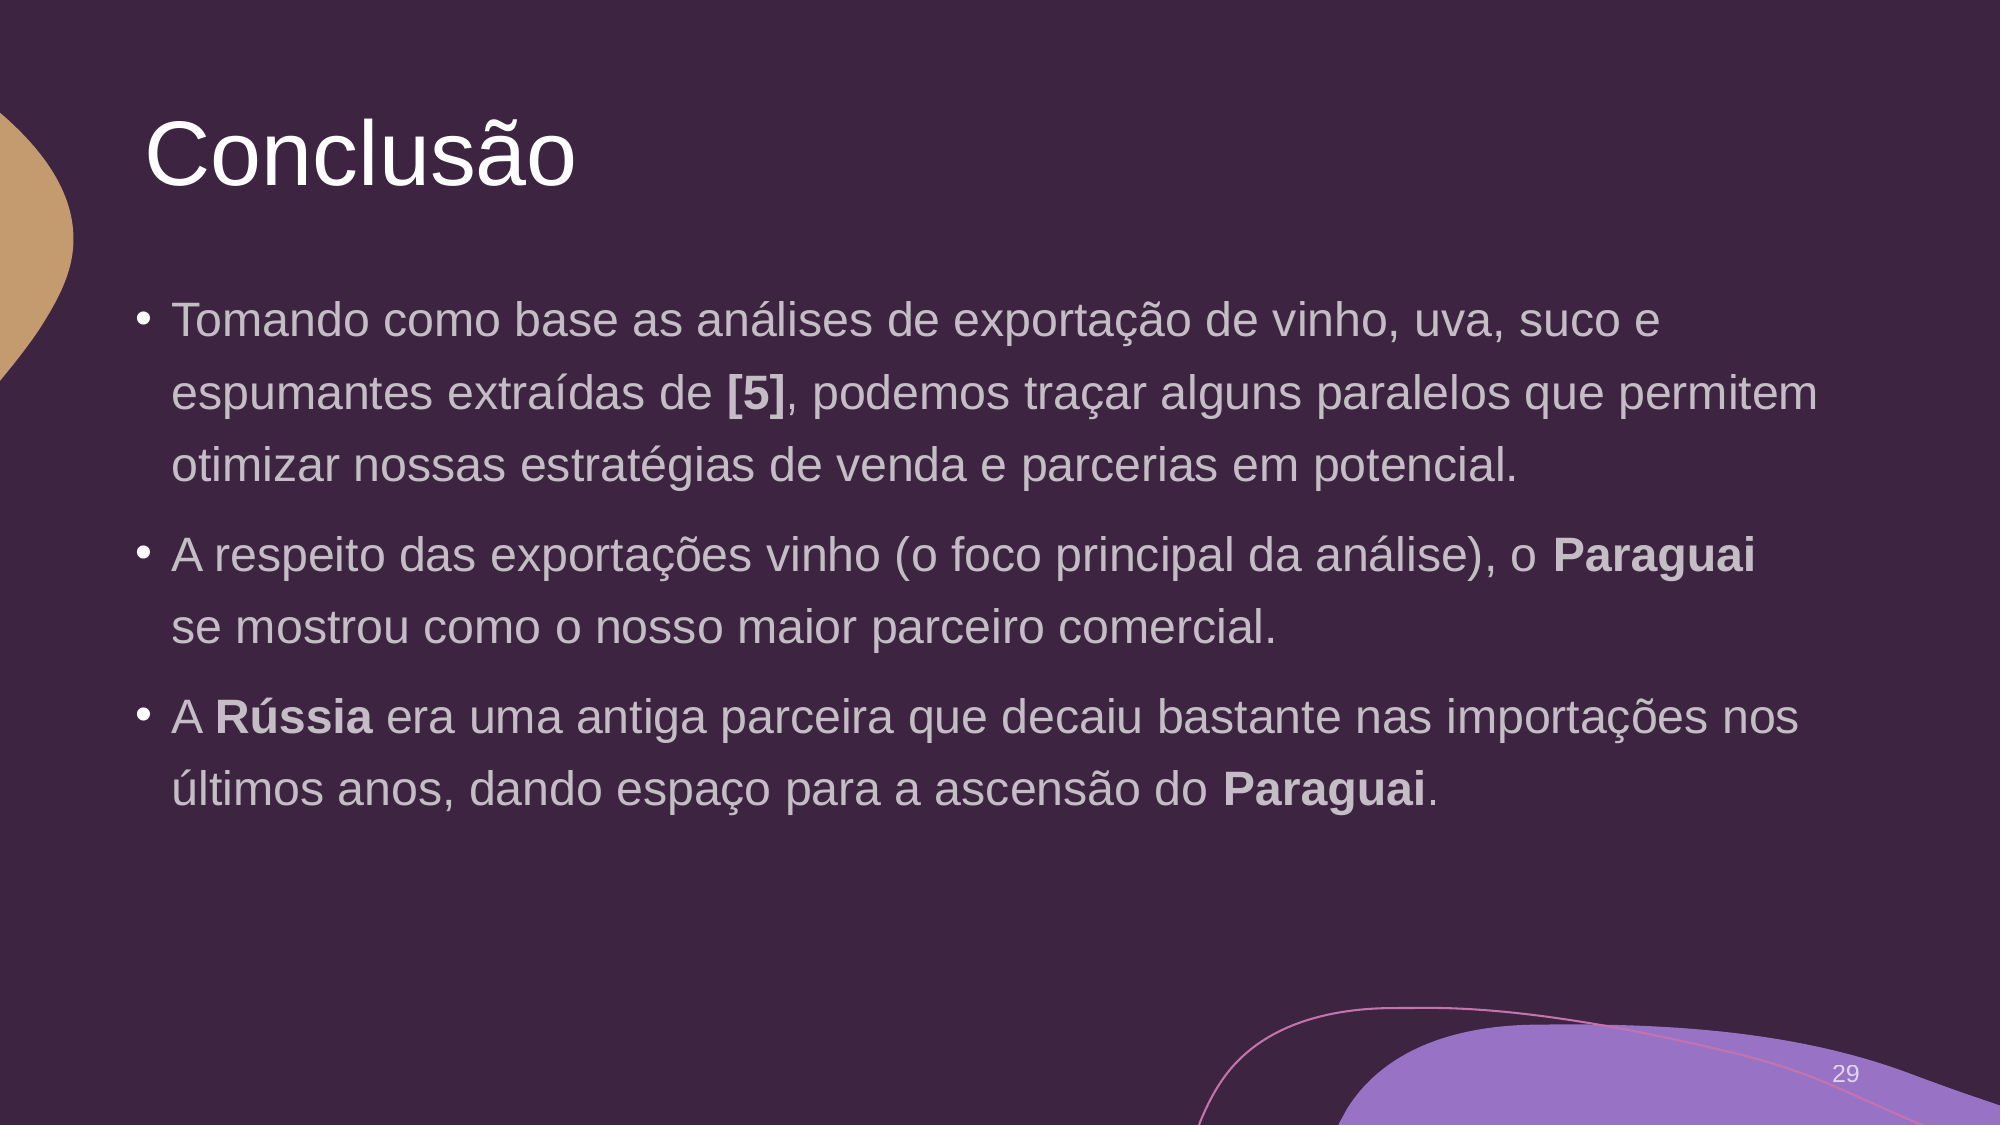

Conclusão
Tomando como base as análises de exportação de vinho, uva, suco e espumantes extraídas de [5], podemos traçar alguns paralelos que permitem otimizar nossas estratégias de venda e parcerias em potencial.
A respeito das exportações vinho (o foco principal da análise), o Paraguai se mostrou como o nosso maior parceiro comercial.
A Rússia era uma antiga parceira que decaiu bastante nas importações nos últimos anos, dando espaço para a ascensão do Paraguai.
29